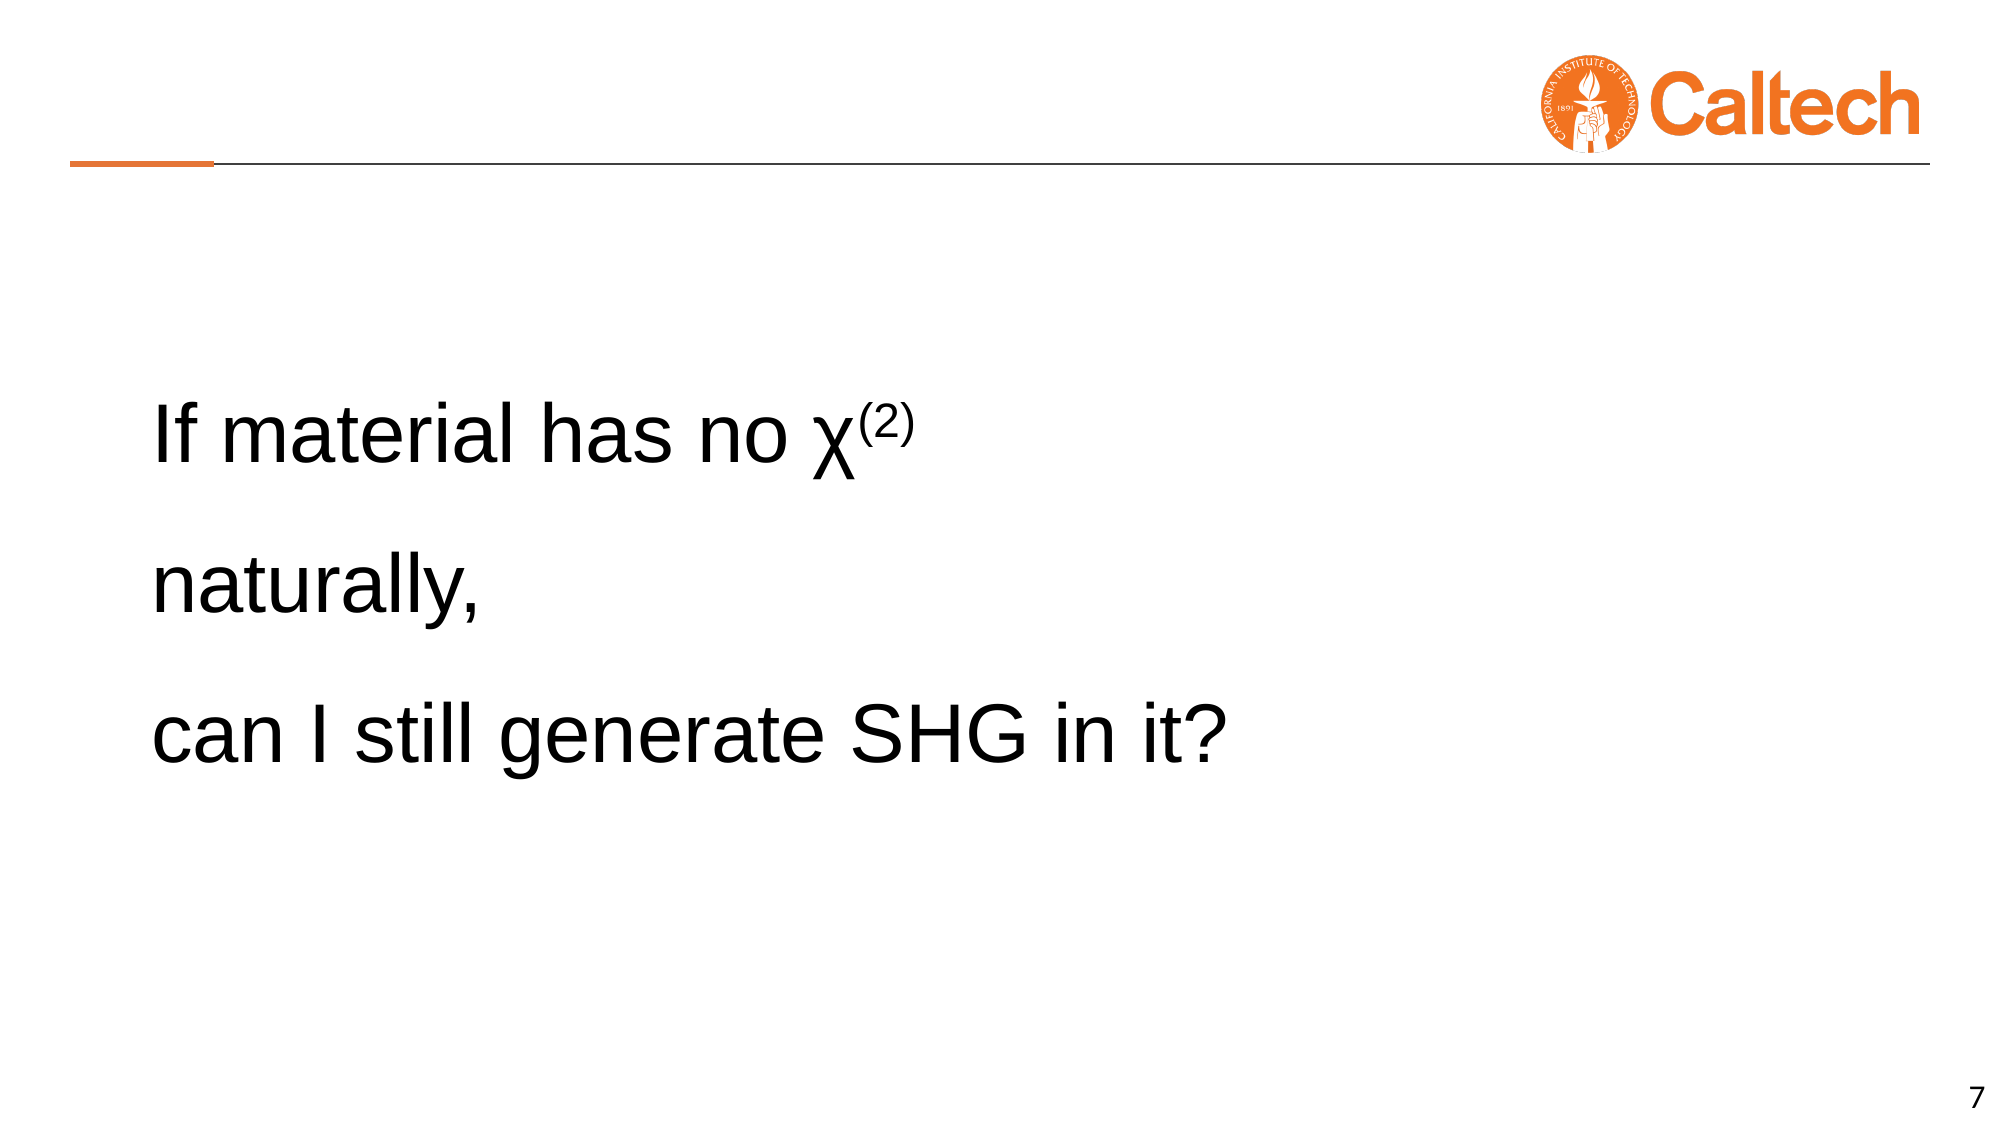

#

If material has no χ(2) naturally,
can I still generate SHG in it?

7